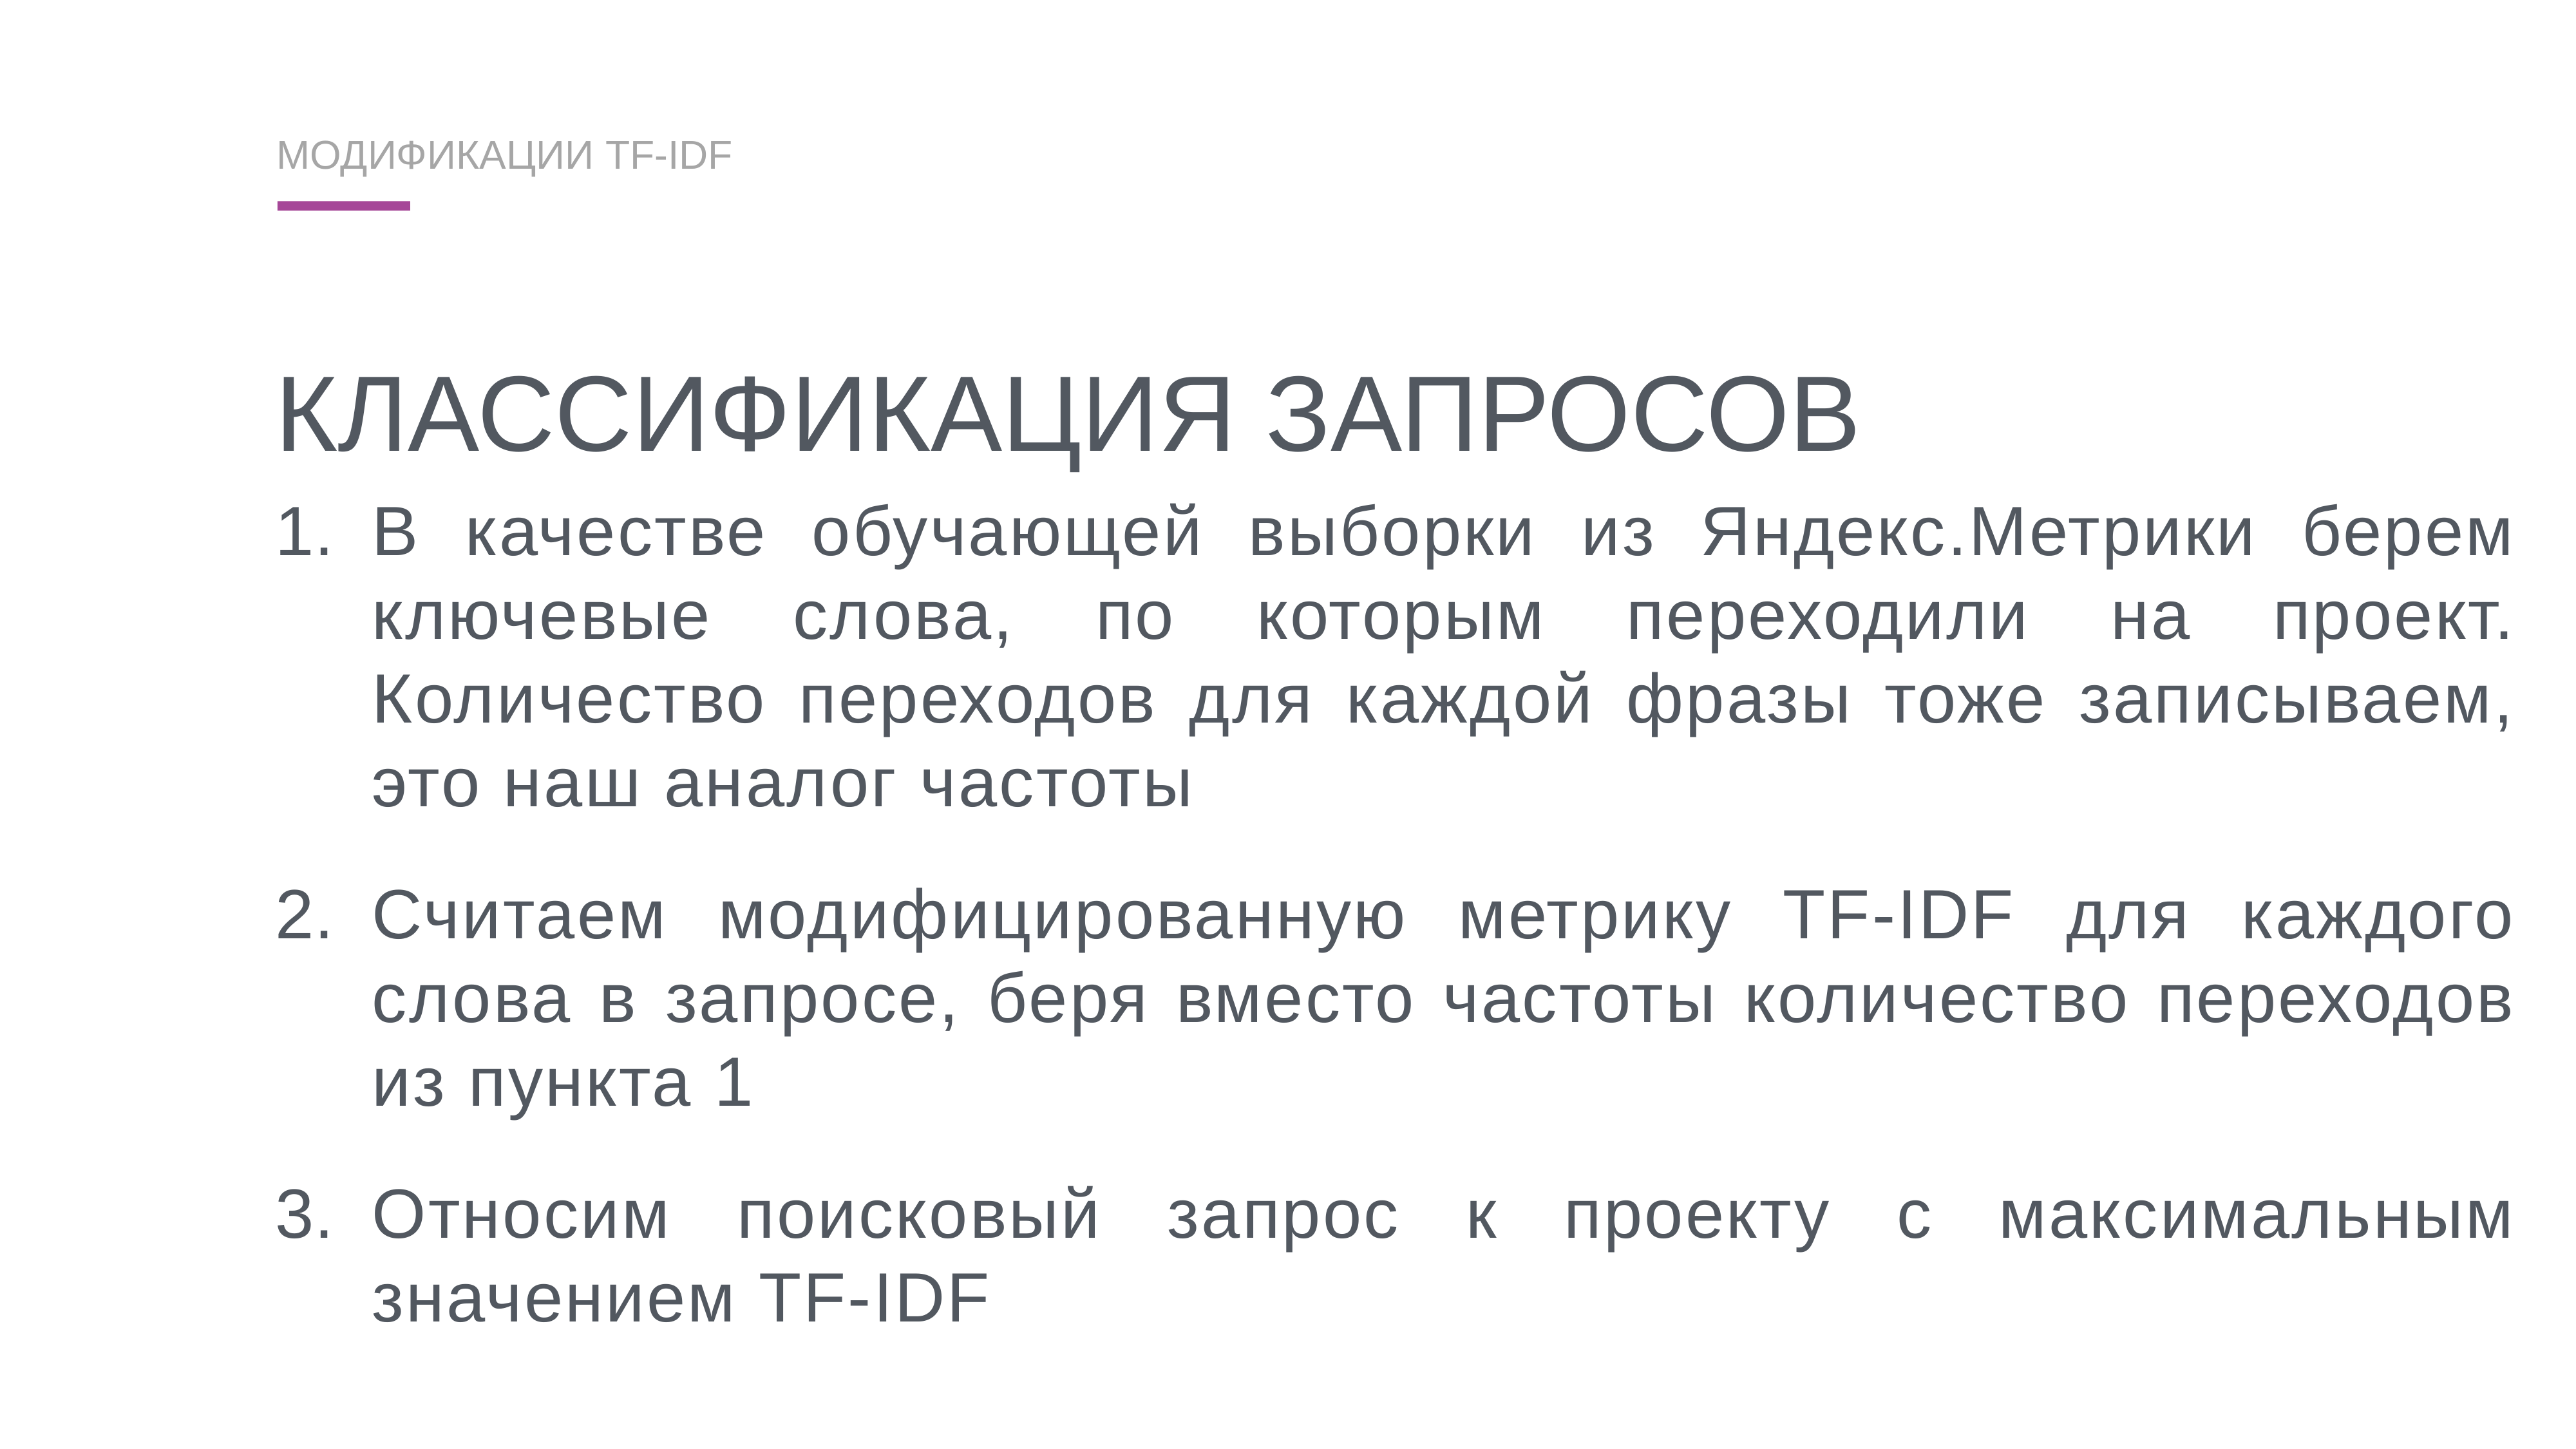

модификации tf-idf

классификация запросов
В качестве обучающей выборки из Яндекс.Метрики берем ключевые слова, по которым переходили на проект. Количество переходов для каждой фразы тоже записываем, это наш аналог частоты
Считаем модифицированную метрику TF-IDF для каждого слова в запросе, беря вместо частоты количество переходов из пункта 1
Относим поисковый запрос к проекту с максимальным значением TF-IDF